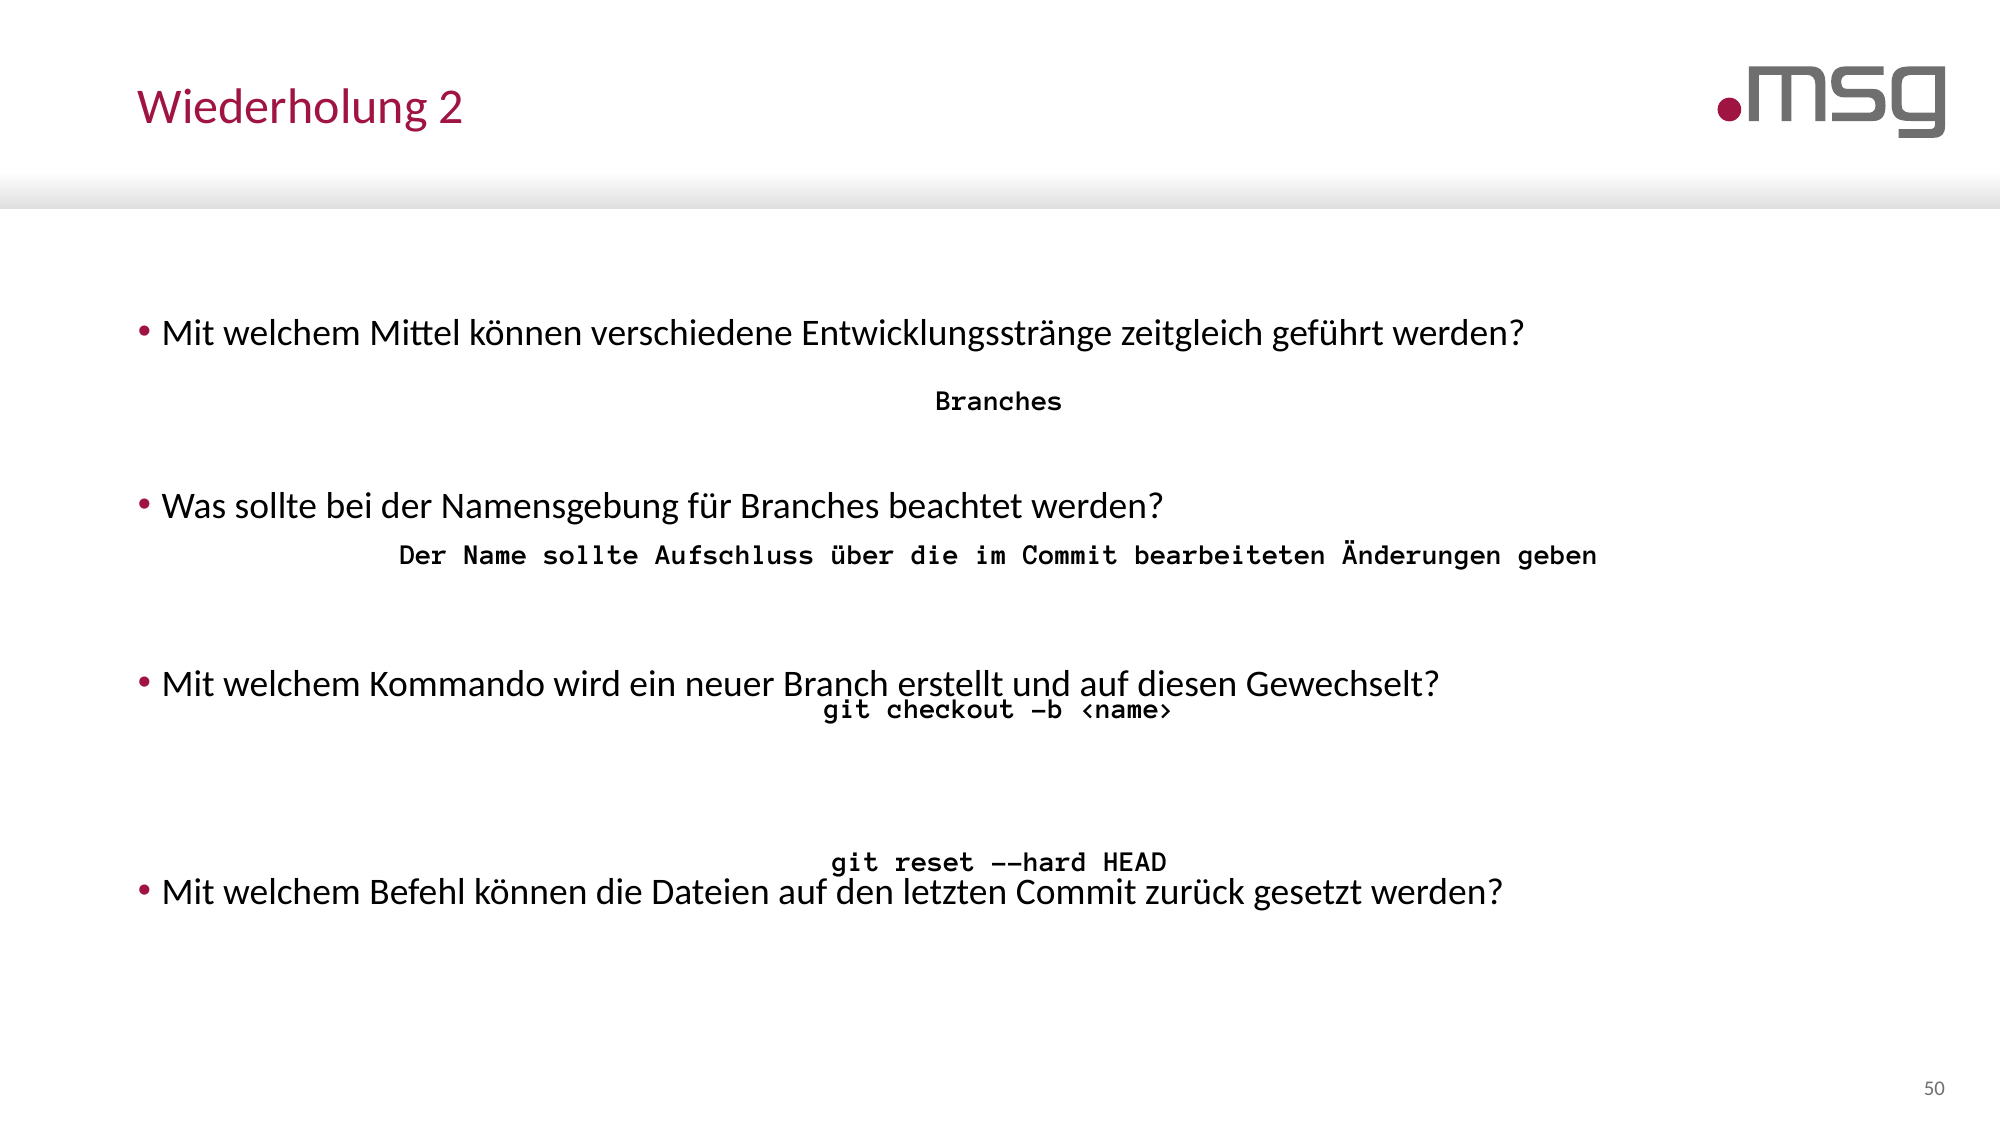

# Wiederholung 2
Mit welchem Mittel können verschiedene Entwicklungsstränge zeitgleich geführt werden?

Was sollte bei der Namensgebung für Branches beachtet werden?

Mit welchem Kommando wird ein neuer Branch erstellt und auf diesen Gewechselt?

Mit welchem Befehl können die Dateien auf den letzten Commit zurück gesetzt werden?
Branches
Der Name sollte Aufschluss über die im Commit bearbeiteten Änderungen geben
git checkout –b <name>
git reset --hard HEAD
50